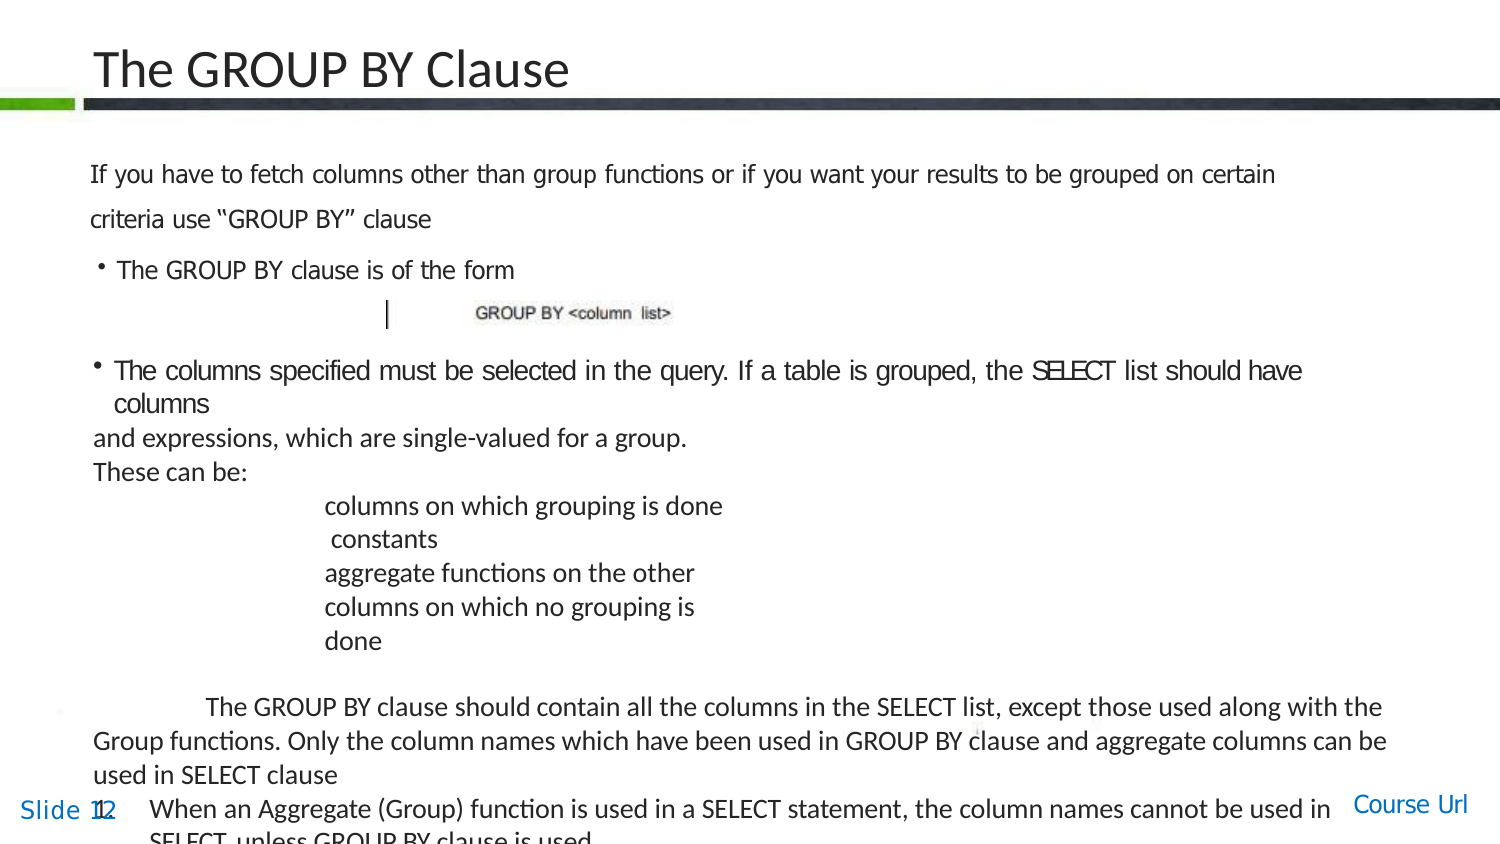

# The GROUP BY Clause
If you have to fetch columns other than group functions or if you want your results to be grouped on certain  criteria use “GROUP BY” clause
The GROUP BY clause is of the form

The columns specified must be selected in the query. If a table is grouped, the SELECT list should have columns
and expressions, which are single-valued for a group.
These can be:
columns on which grouping is done  constants
aggregate functions on the other columns on which no grouping is done

The GROUP BY clause should contain all the columns in the SELECT list, except those used along with the  Group functions. Only the column names which have been used in GROUP BY clause and aggregate columns can be  used in SELECT clause
When an Aggregate (Group) function is used in a SELECT statement, the column names cannot be used in  SELECT, unless GROUP BY clause is used.
Grouping can be done on multiple columns, as well

Course Url
Slide 12